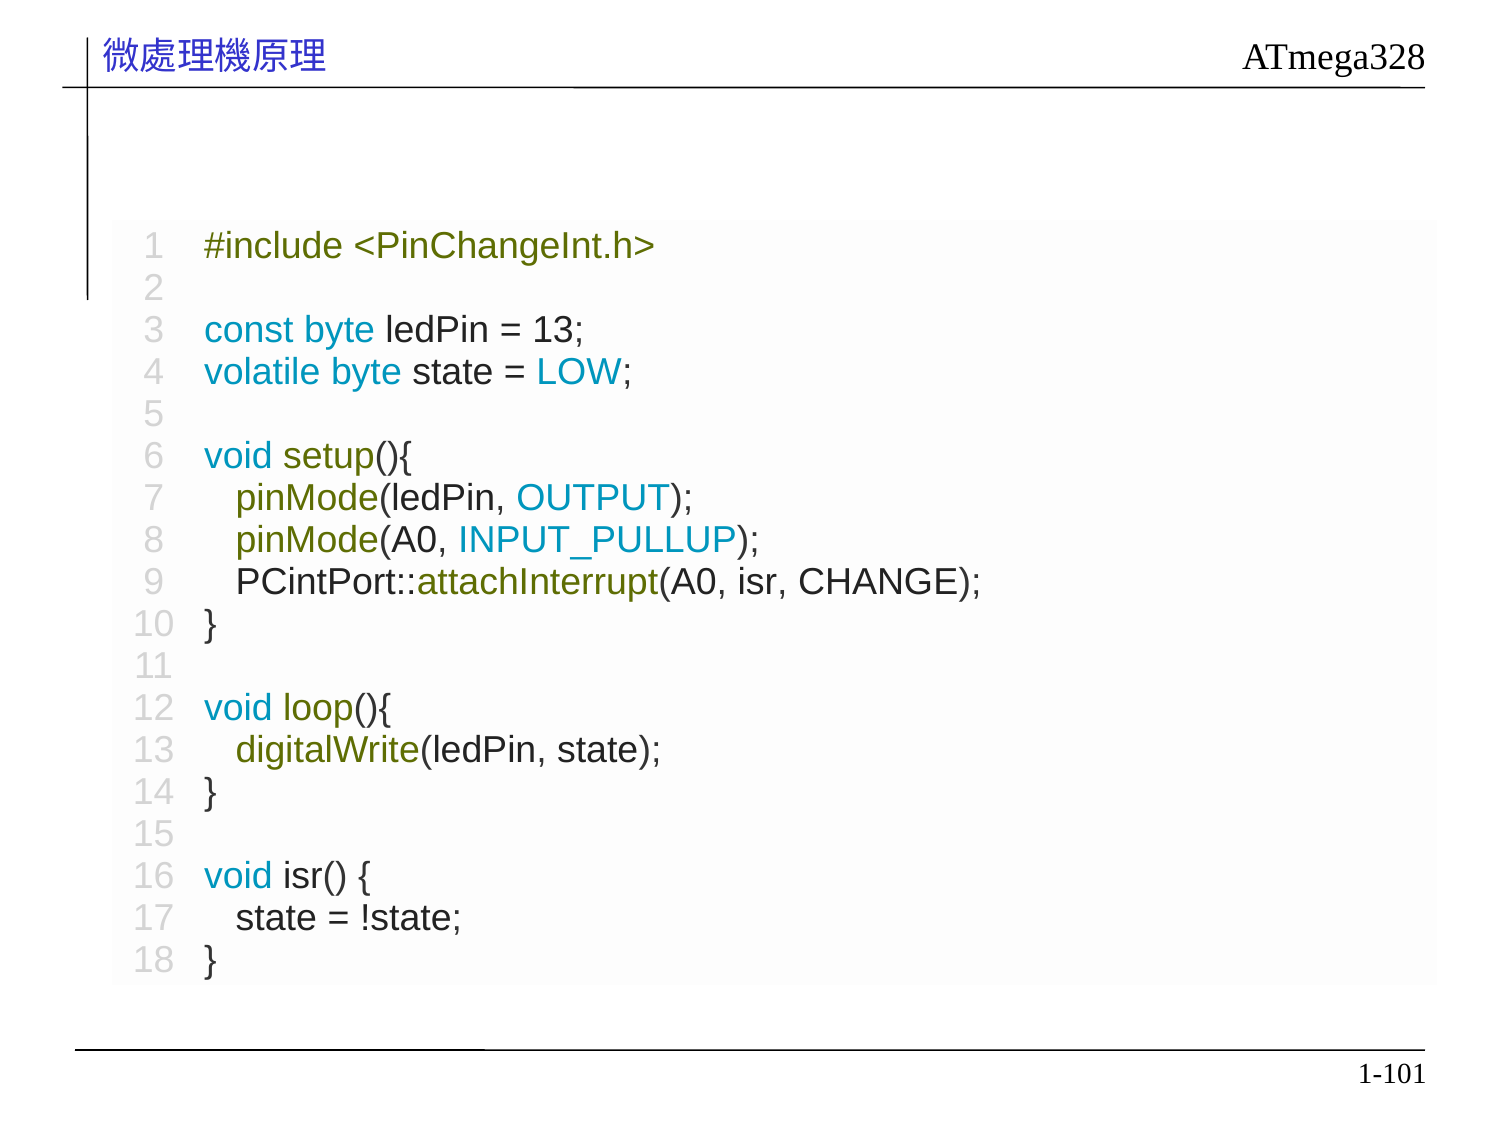

#
| 1 2 3 4 5 6 7 8 9 10 11 12 13 14 15 16 17 18 | #include <PinChangeInt.h>   const byte ledPin = 13; volatile byte state = LOW;   void setup(){    pinMode(ledPin, OUTPUT);    pinMode(A0, INPUT\_PULLUP);    PCintPort::attachInterrupt(A0, isr, CHANGE); }   void loop(){    digitalWrite(ledPin, state); }   void isr() {    state = !state; } |
| --- | --- |